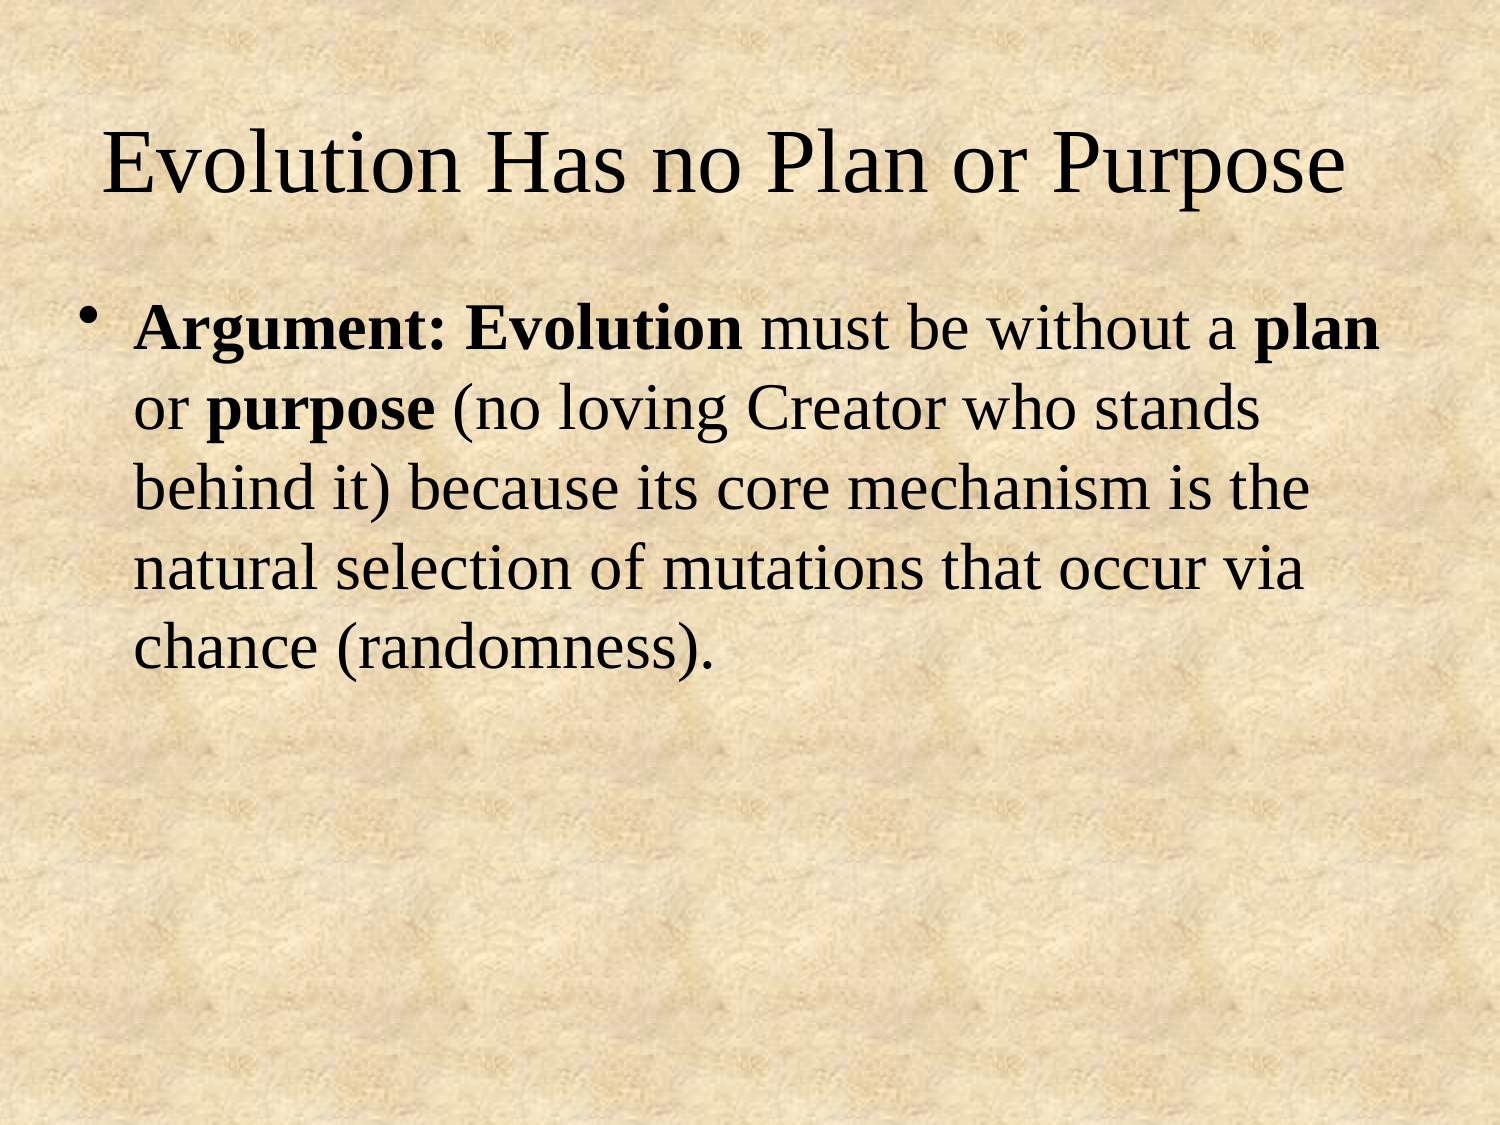

# Evolution Has no Plan or Purpose
Argument: Evolution must be without a plan or purpose (no loving Creator who stands behind it) because its core mechanism is the natural selection of mutations that occur via chance (randomness).